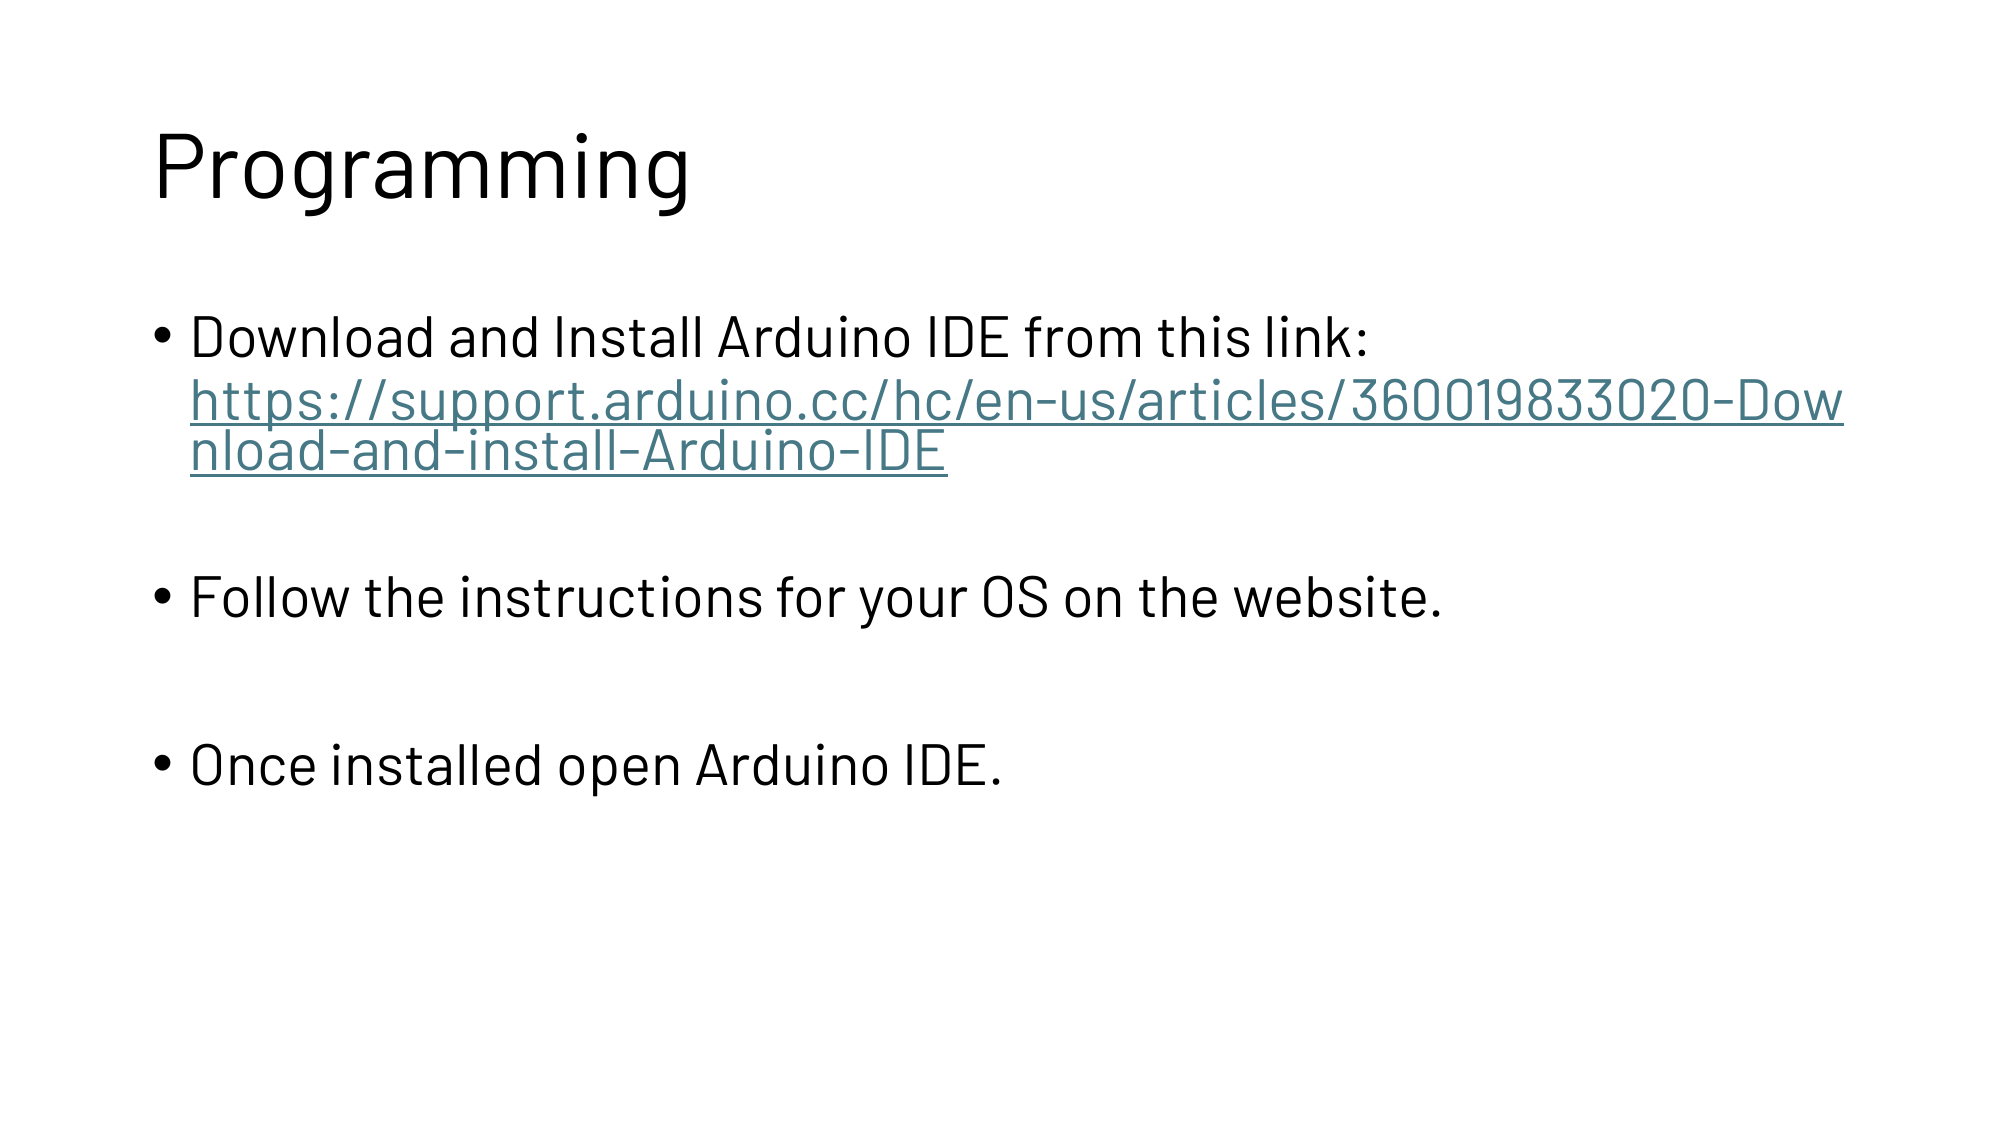

# Programming
Download and Install Arduino IDE from this link: https://support.arduino.cc/hc/en-us/articles/360019833020-Download-and-install-Arduino-IDE
Follow the instructions for your OS on the website.

Once installed open Arduino IDE.